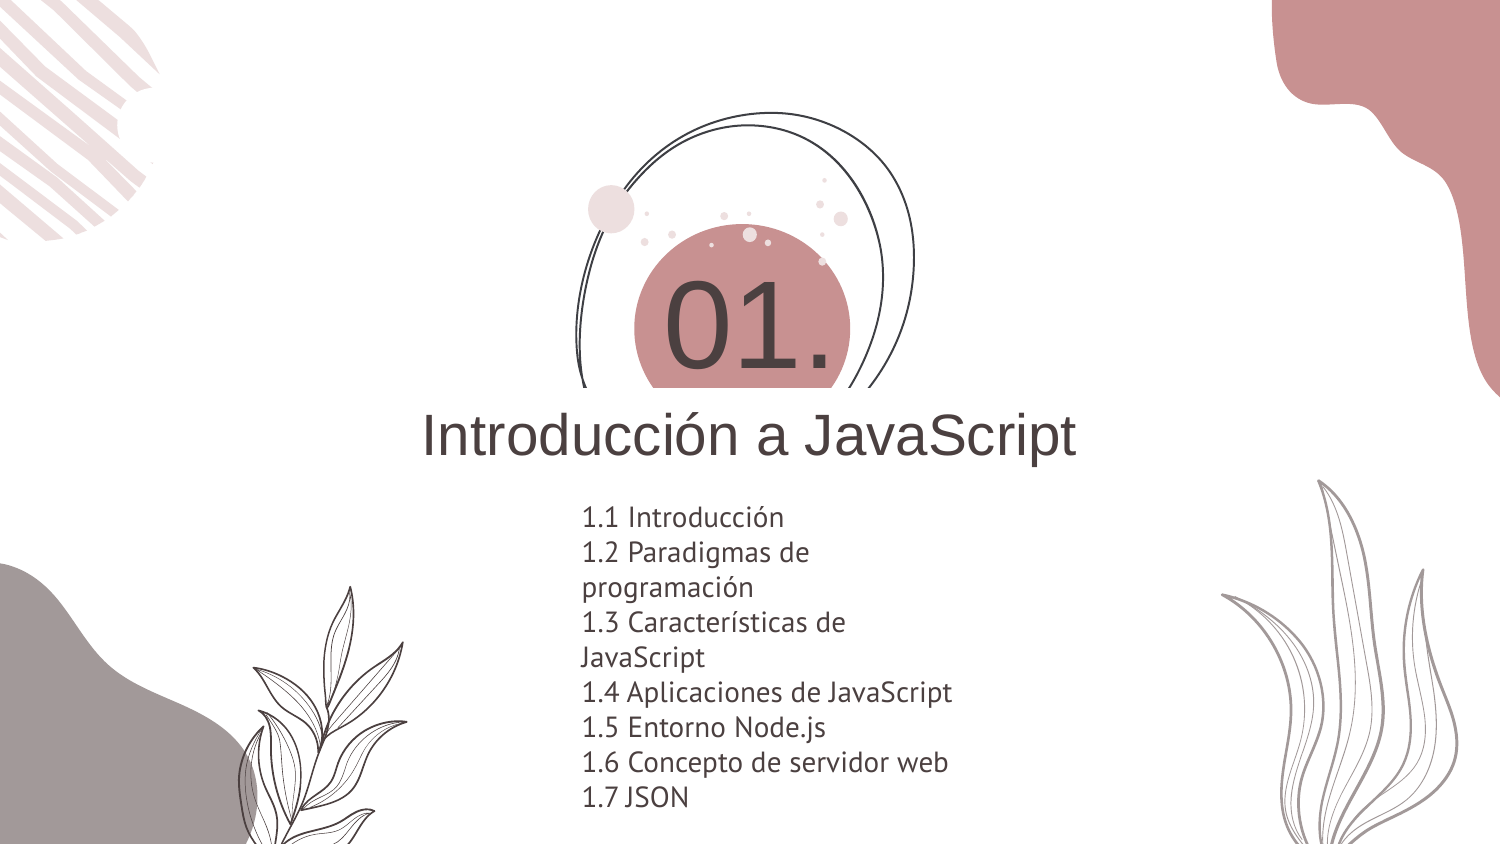

01.
# Introducción a JavaScript
1.1 Introducción
1.2 Paradigmas de
programación
1.3 Características de
JavaScript
1.4 Aplicaciones de JavaScript
1.5 Entorno Node.js
1.6 Concepto de servidor web
1.7 JSON